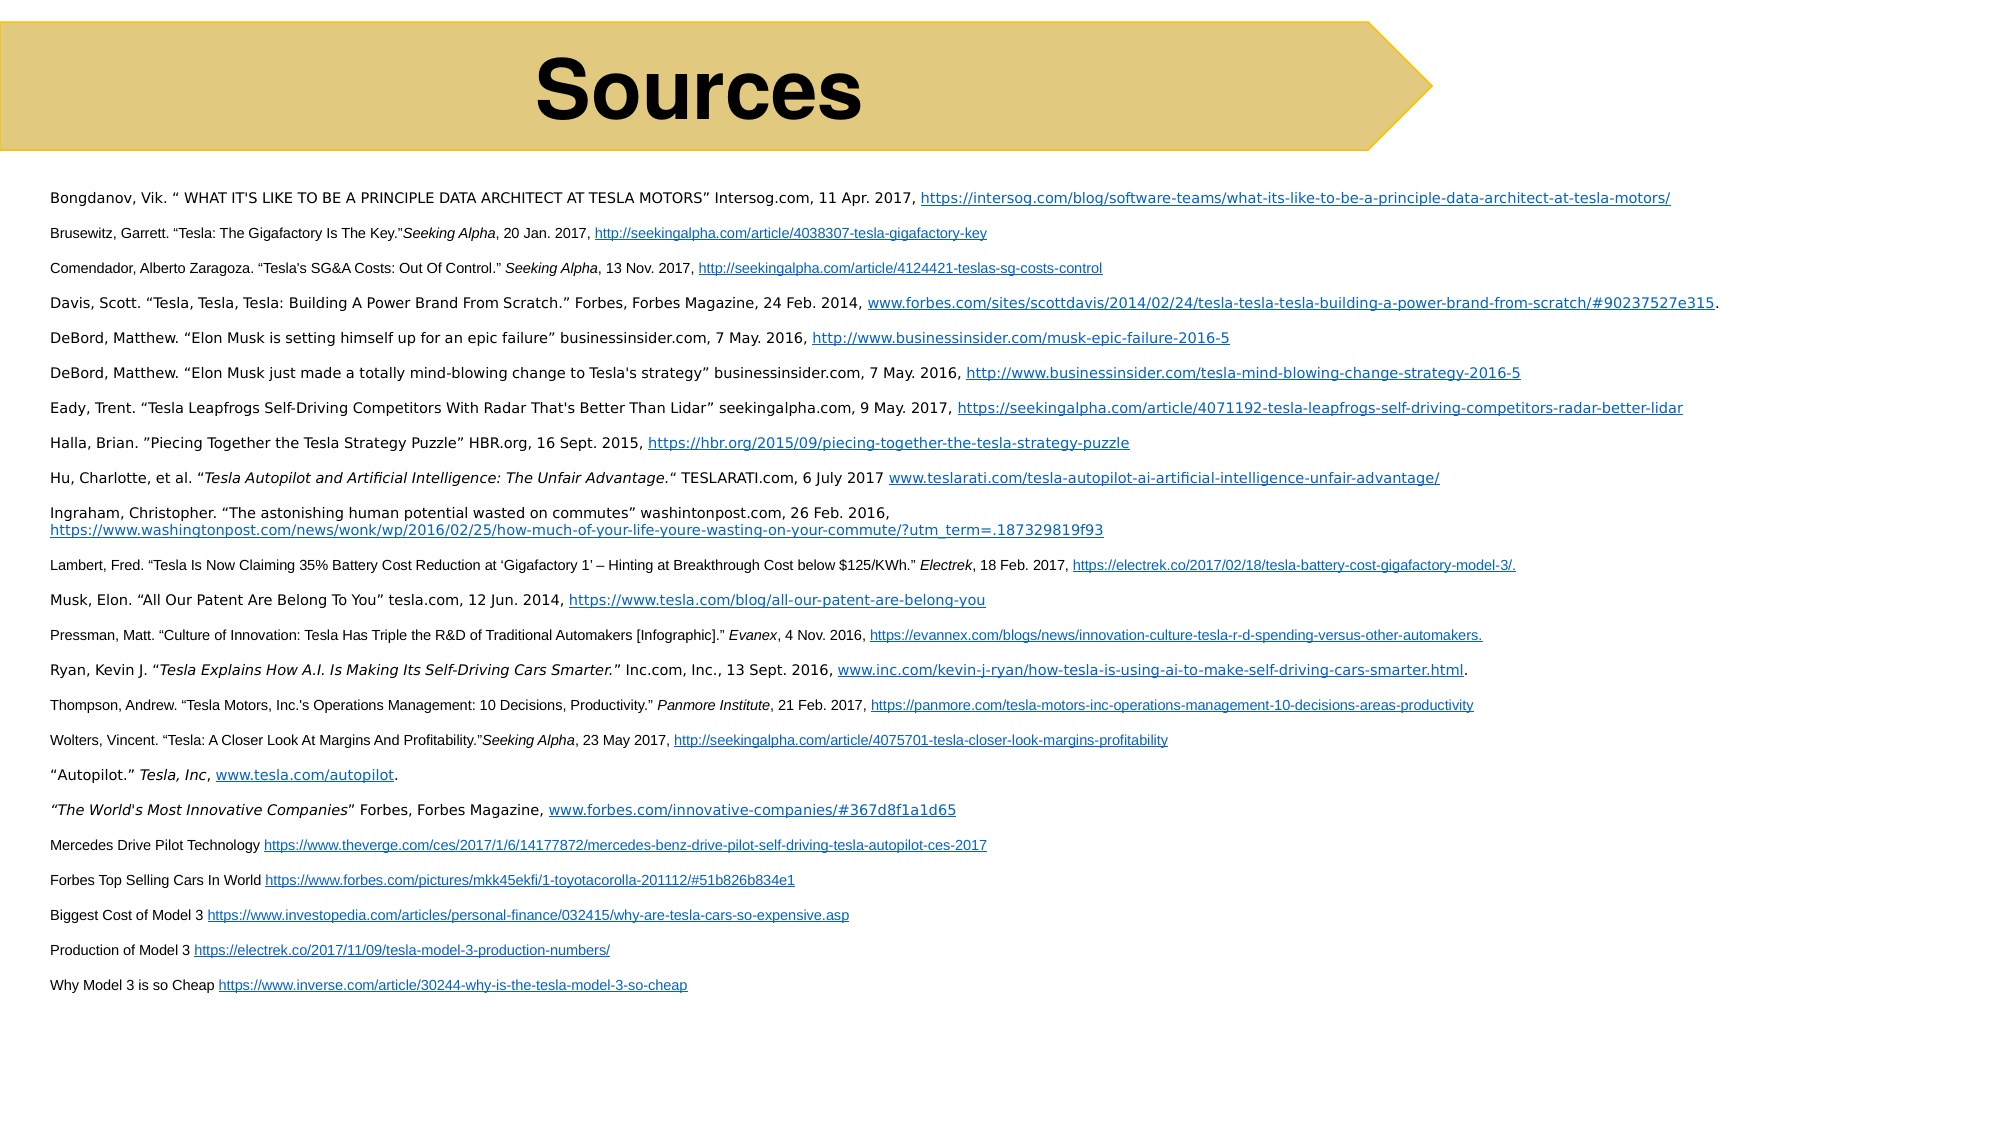

Sources
Bongdanov, Vik. “ WHAT IT'S LIKE TO BE A PRINCIPLE DATA ARCHITECT AT TESLA MOTORS” Intersog.com, 11 Apr. 2017, https://intersog.com/blog/software-teams/what-its-like-to-be-a-principle-data-architect-at-tesla-motors/

Brusewitz, Garrett. “Tesla: The Gigafactory Is The Key.”Seeking Alpha, 20 Jan. 2017, http://seekingalpha.com/article/4038307-tesla-gigafactory-key

Comendador, Alberto Zaragoza. “Tesla's SG&A Costs: Out Of Control.” Seeking Alpha, 13 Nov. 2017, http://seekingalpha.com/article/4124421-teslas-sg-costs-control

Davis, Scott. “Tesla, Tesla, Tesla: Building A Power Brand From Scratch.” Forbes, Forbes Magazine, 24 Feb. 2014, www.forbes.com/sites/scottdavis/2014/02/24/tesla-tesla-tesla-building-a-power-brand-from-scratch/#90237527e315.

DeBord, Matthew. “Elon Musk is setting himself up for an epic failure” businessinsider.com, 7 May. 2016, http://www.businessinsider.com/musk-epic-failure-2016-5

DeBord, Matthew. “Elon Musk just made a totally mind-blowing change to Tesla's strategy” businessinsider.com, 7 May. 2016, http://www.businessinsider.com/tesla-mind-blowing-change-strategy-2016-5

Eady, Trent. “Tesla Leapfrogs Self-Driving Competitors With Radar That's Better Than Lidar” seekingalpha.com, 9 May. 2017, https://seekingalpha.com/article/4071192-tesla-leapfrogs-self-driving-competitors-radar-better-lidar

Halla, Brian. ”Piecing Together the Tesla Strategy Puzzle” HBR.org, 16 Sept. 2015, https://hbr.org/2015/09/piecing-together-the-tesla-strategy-puzzle

Hu, Charlotte, et al. “Tesla Autopilot and Artificial Intelligence: The Unfair Advantage.“ TESLARATI.com, 6 July 2017 www.teslarati.com/tesla-autopilot-ai-artificial-intelligence-unfair-advantage/

Ingraham, Christopher. “The astonishing human potential wasted on commutes” washintonpost.com, 26 Feb. 2016, https://www.washingtonpost.com/news/wonk/wp/2016/02/25/how-much-of-your-life-youre-wasting-on-your-commute/?utm_term=.187329819f93

Lambert, Fred. “Tesla Is Now Claiming 35% Battery Cost Reduction at ‘Gigafactory 1’ – Hinting at Breakthrough Cost below $125/KWh.” Electrek, 18 Feb. 2017, https://electrek.co/2017/02/18/tesla-battery-cost-gigafactory-model-3/.

Musk, Elon. “All Our Patent Are Belong To You” tesla.com, 12 Jun. 2014, https://www.tesla.com/blog/all-our-patent-are-belong-you

Pressman, Matt. “Culture of Innovation: Tesla Has Triple the R&D of Traditional Automakers [Infographic].” Evanex, 4 Nov. 2016, https://evannex.com/blogs/news/innovation-culture-tesla-r-d-spending-versus-other-automakers.

Ryan, Kevin J. “Tesla Explains How A.I. Is Making Its Self-Driving Cars Smarter.” Inc.com, Inc., 13 Sept. 2016, www.inc.com/kevin-j-ryan/how-tesla-is-using-ai-to-make-self-driving-cars-smarter.html.

Thompson, Andrew. “Tesla Motors, Inc.'s Operations Management: 10 Decisions, Productivity.” Panmore Institute, 21 Feb. 2017, https://panmore.com/tesla-motors-inc-operations-management-10-decisions-areas-productivity

Wolters, Vincent. “Tesla: A Closer Look At Margins And Profitability.”Seeking Alpha, 23 May 2017, http://seekingalpha.com/article/4075701-tesla-closer-look-margins-profitability

“Autopilot.” Tesla, Inc, www.tesla.com/autopilot.

“The World's Most Innovative Companies” Forbes, Forbes Magazine, www.forbes.com/innovative-companies/#367d8f1a1d65

Mercedes Drive Pilot Technology https://www.theverge.com/ces/2017/1/6/14177872/mercedes-benz-drive-pilot-self-driving-tesla-autopilot-ces-2017

Forbes Top Selling Cars In World https://www.forbes.com/pictures/mkk45ekfi/1-toyotacorolla-201112/#51b826b834e1

Biggest Cost of Model 3 https://www.investopedia.com/articles/personal-finance/032415/why-are-tesla-cars-so-expensive.asp

Production of Model 3 https://electrek.co/2017/11/09/tesla-model-3-production-numbers/

Why Model 3 is so Cheap https://www.inverse.com/article/30244-why-is-the-tesla-model-3-so-cheap